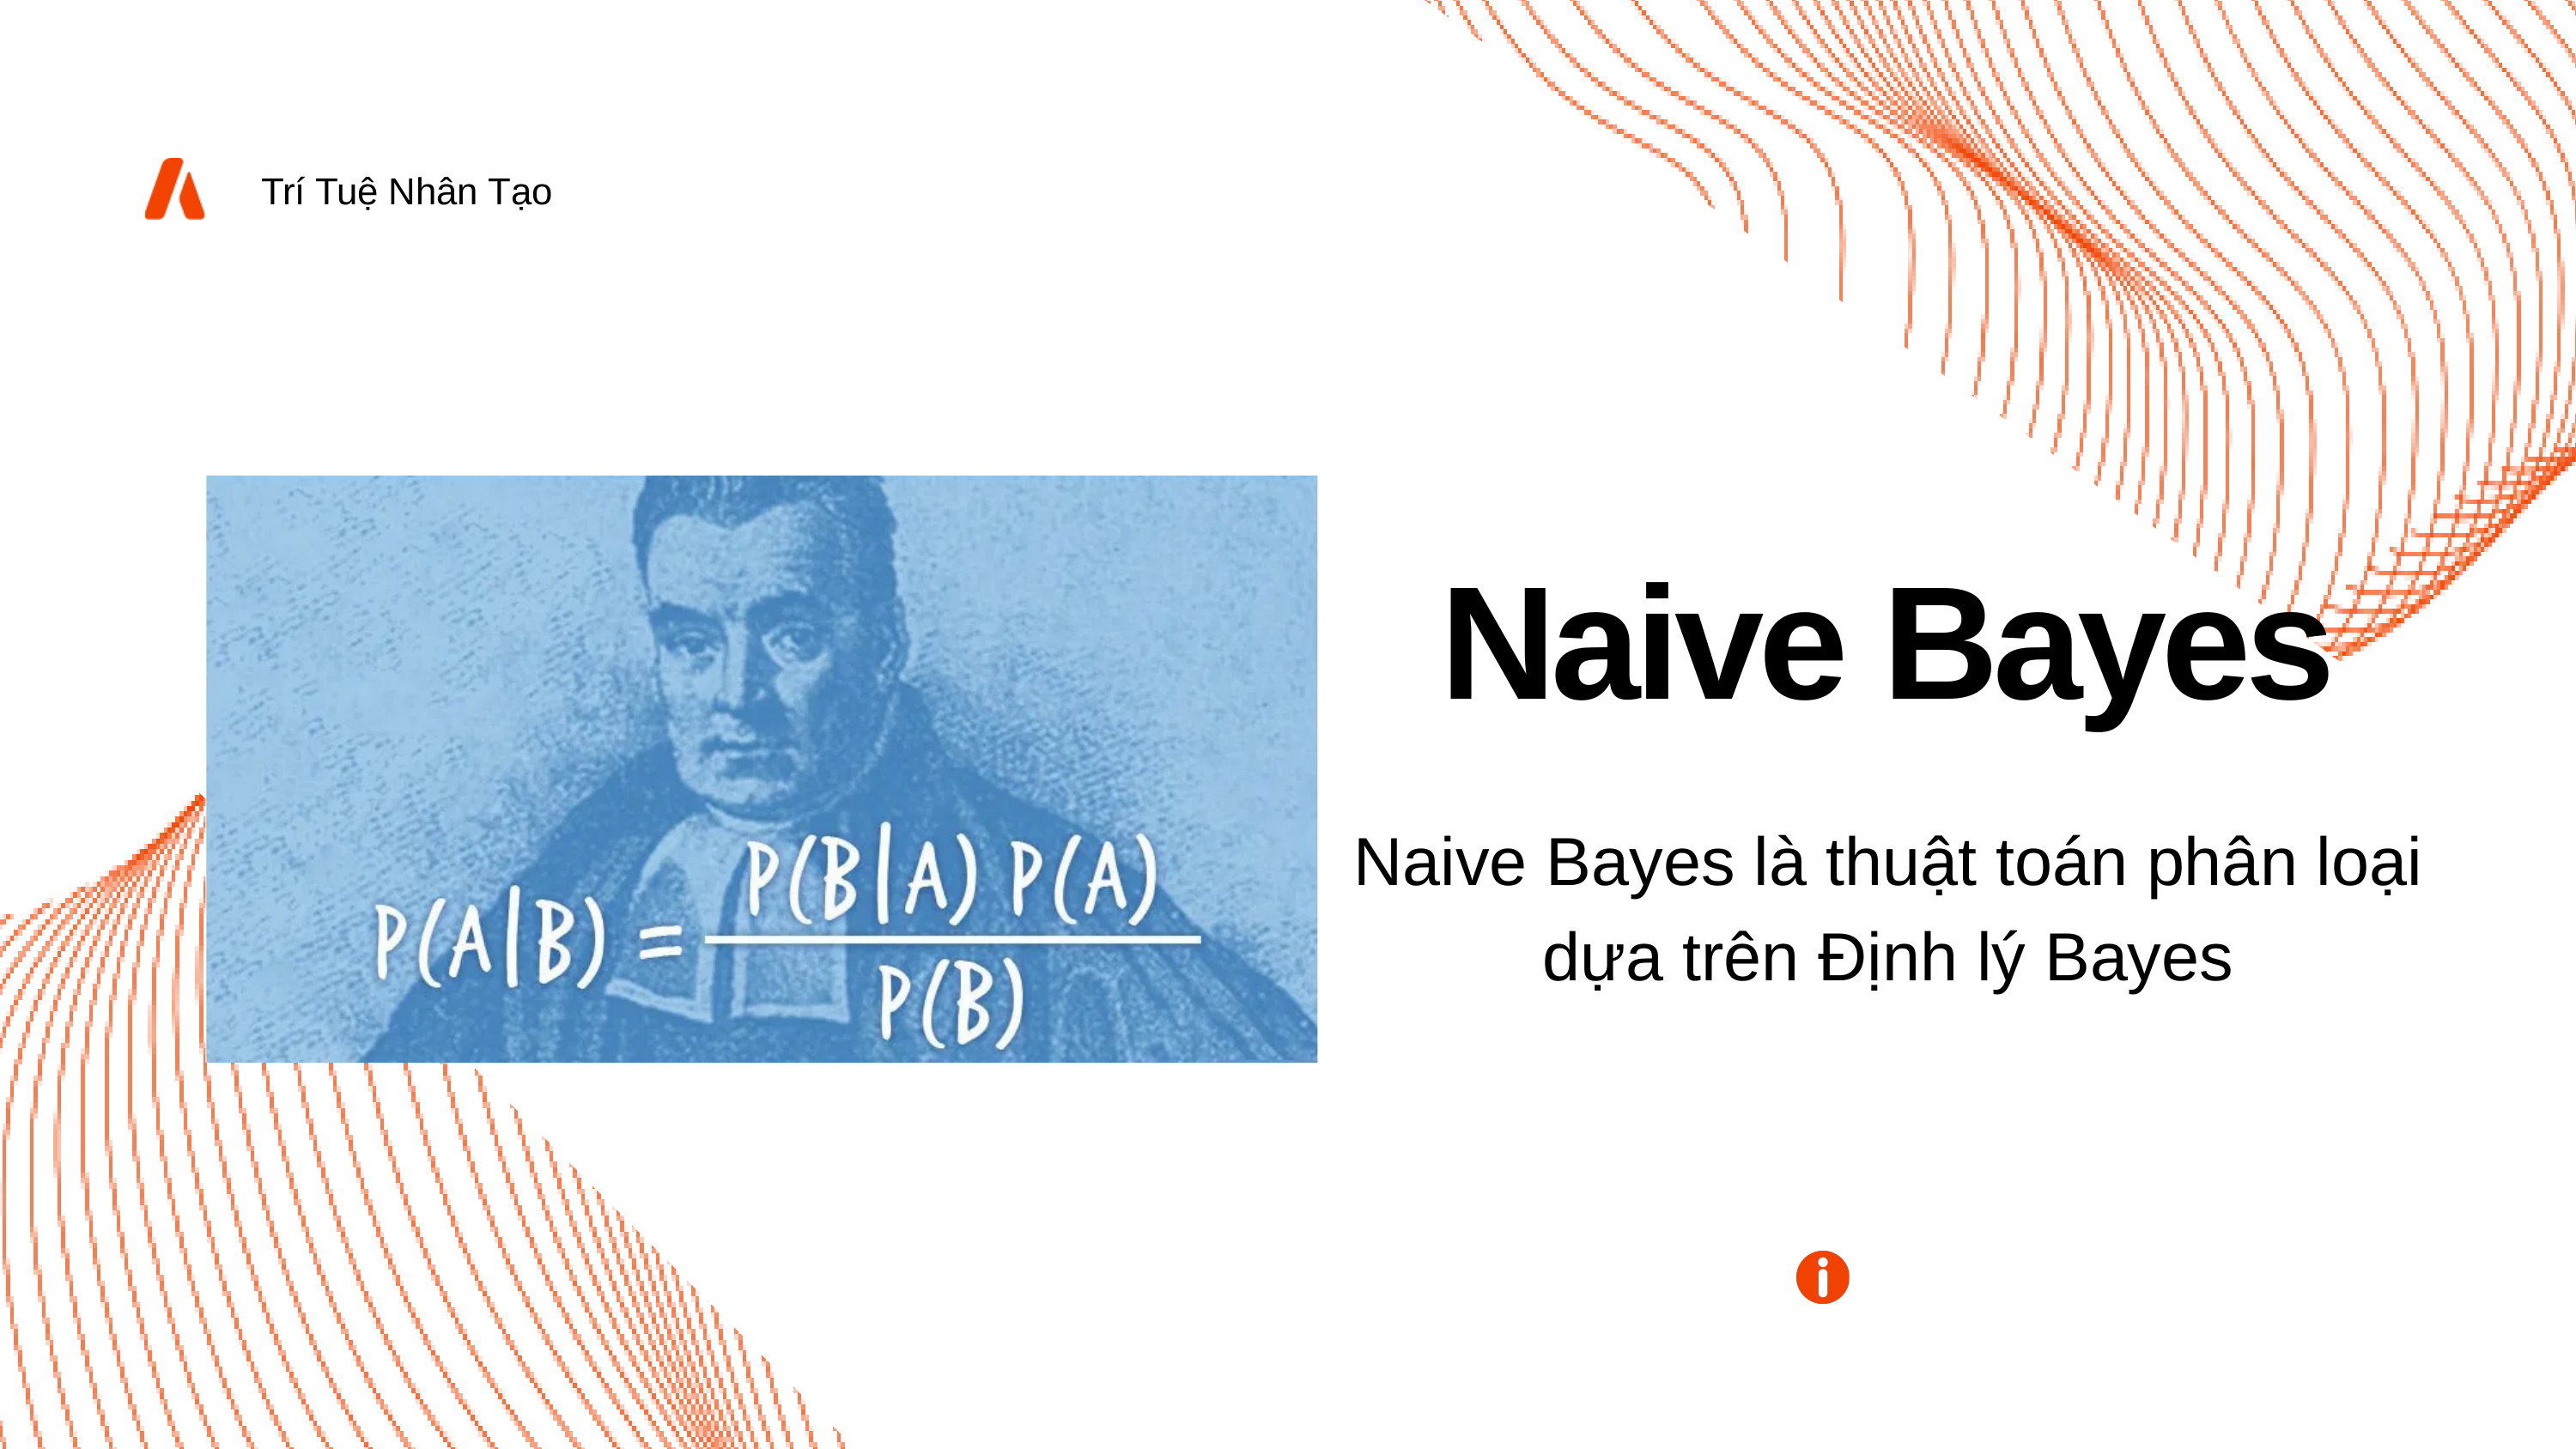

Trí Tuệ Nhân Tạo

Naive Bayes
Naive Bayes là thuật toán phân loại dựa trên Định lý Bayes